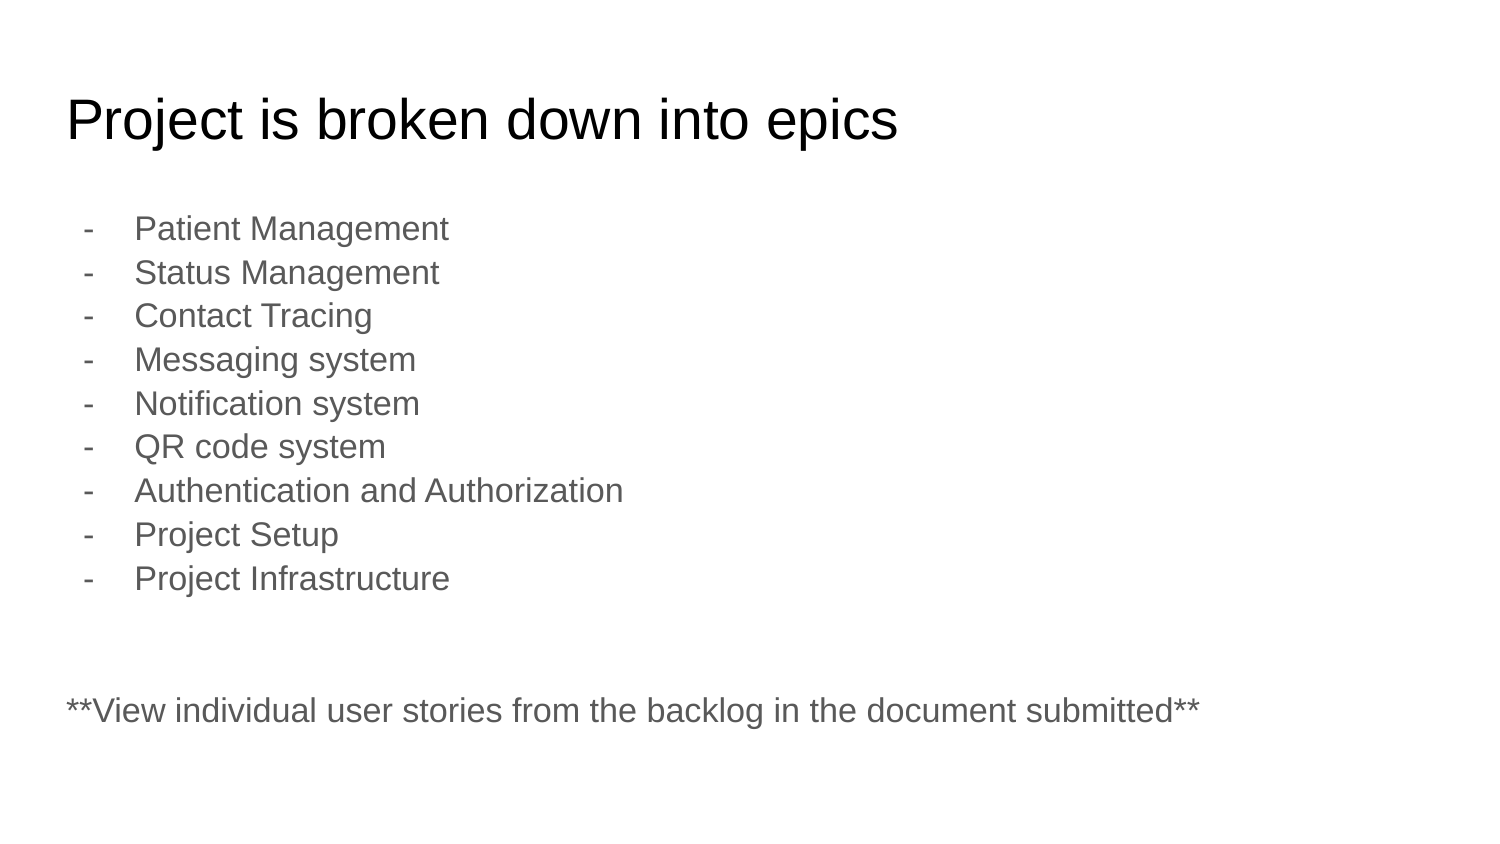

# Project is broken down into epics
Patient Management
Status Management
Contact Tracing
Messaging system
Notification system
QR code system
Authentication and Authorization
Project Setup
Project Infrastructure

**View individual user stories from the backlog in the document submitted**